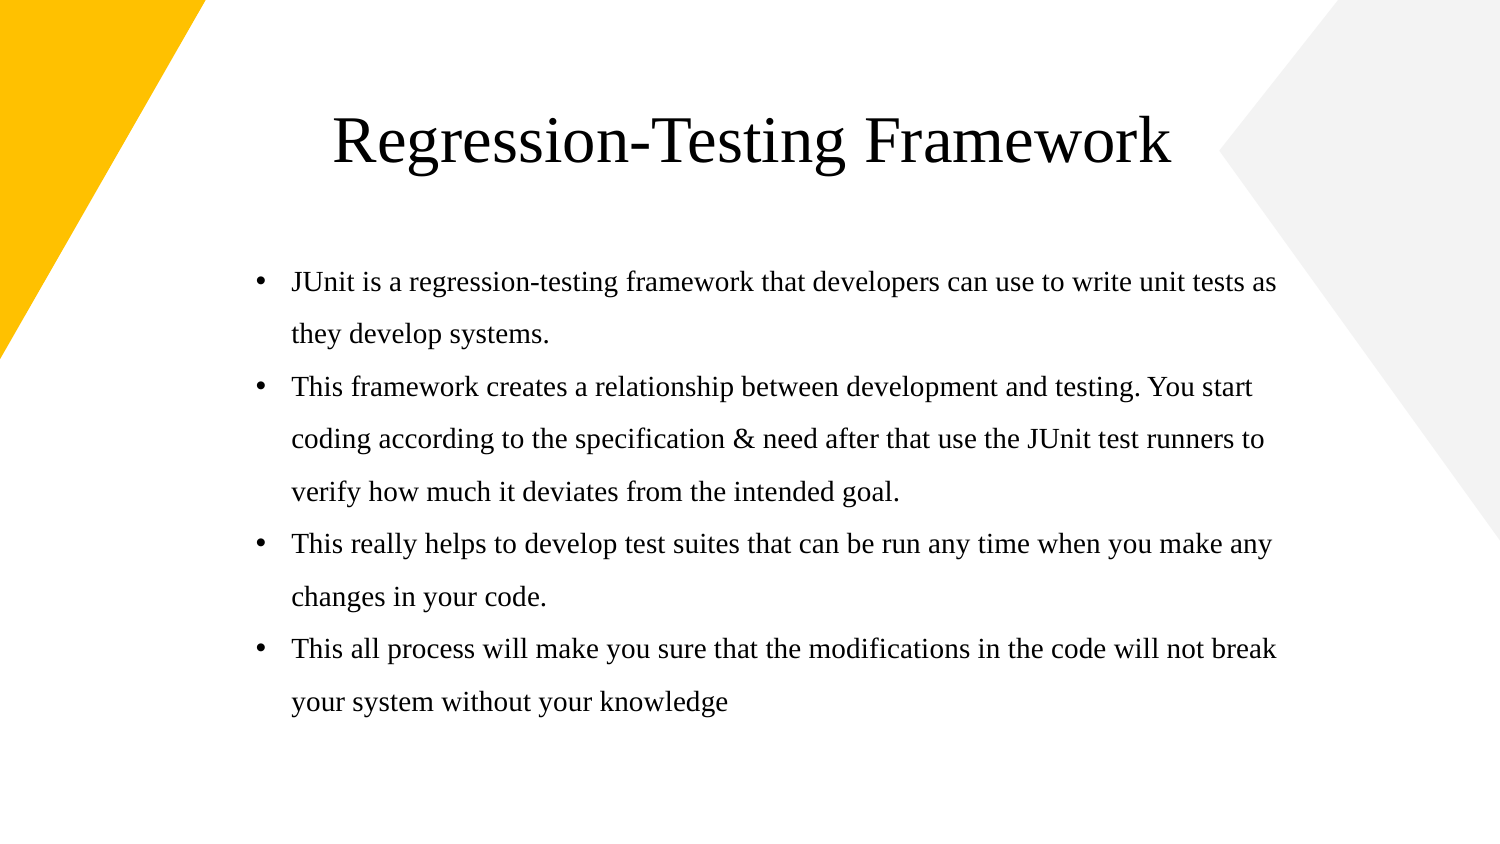

# Regression-Testing Framework
JUnit is a regression-testing framework that developers can use to write unit tests as they develop systems.
This framework creates a relationship between development and testing. You start coding according to the specification & need after that use the JUnit test runners to verify how much it deviates from the intended goal.
This really helps to develop test suites that can be run any time when you make any changes in your code.
This all process will make you sure that the modifications in the code will not break your system without your knowledge